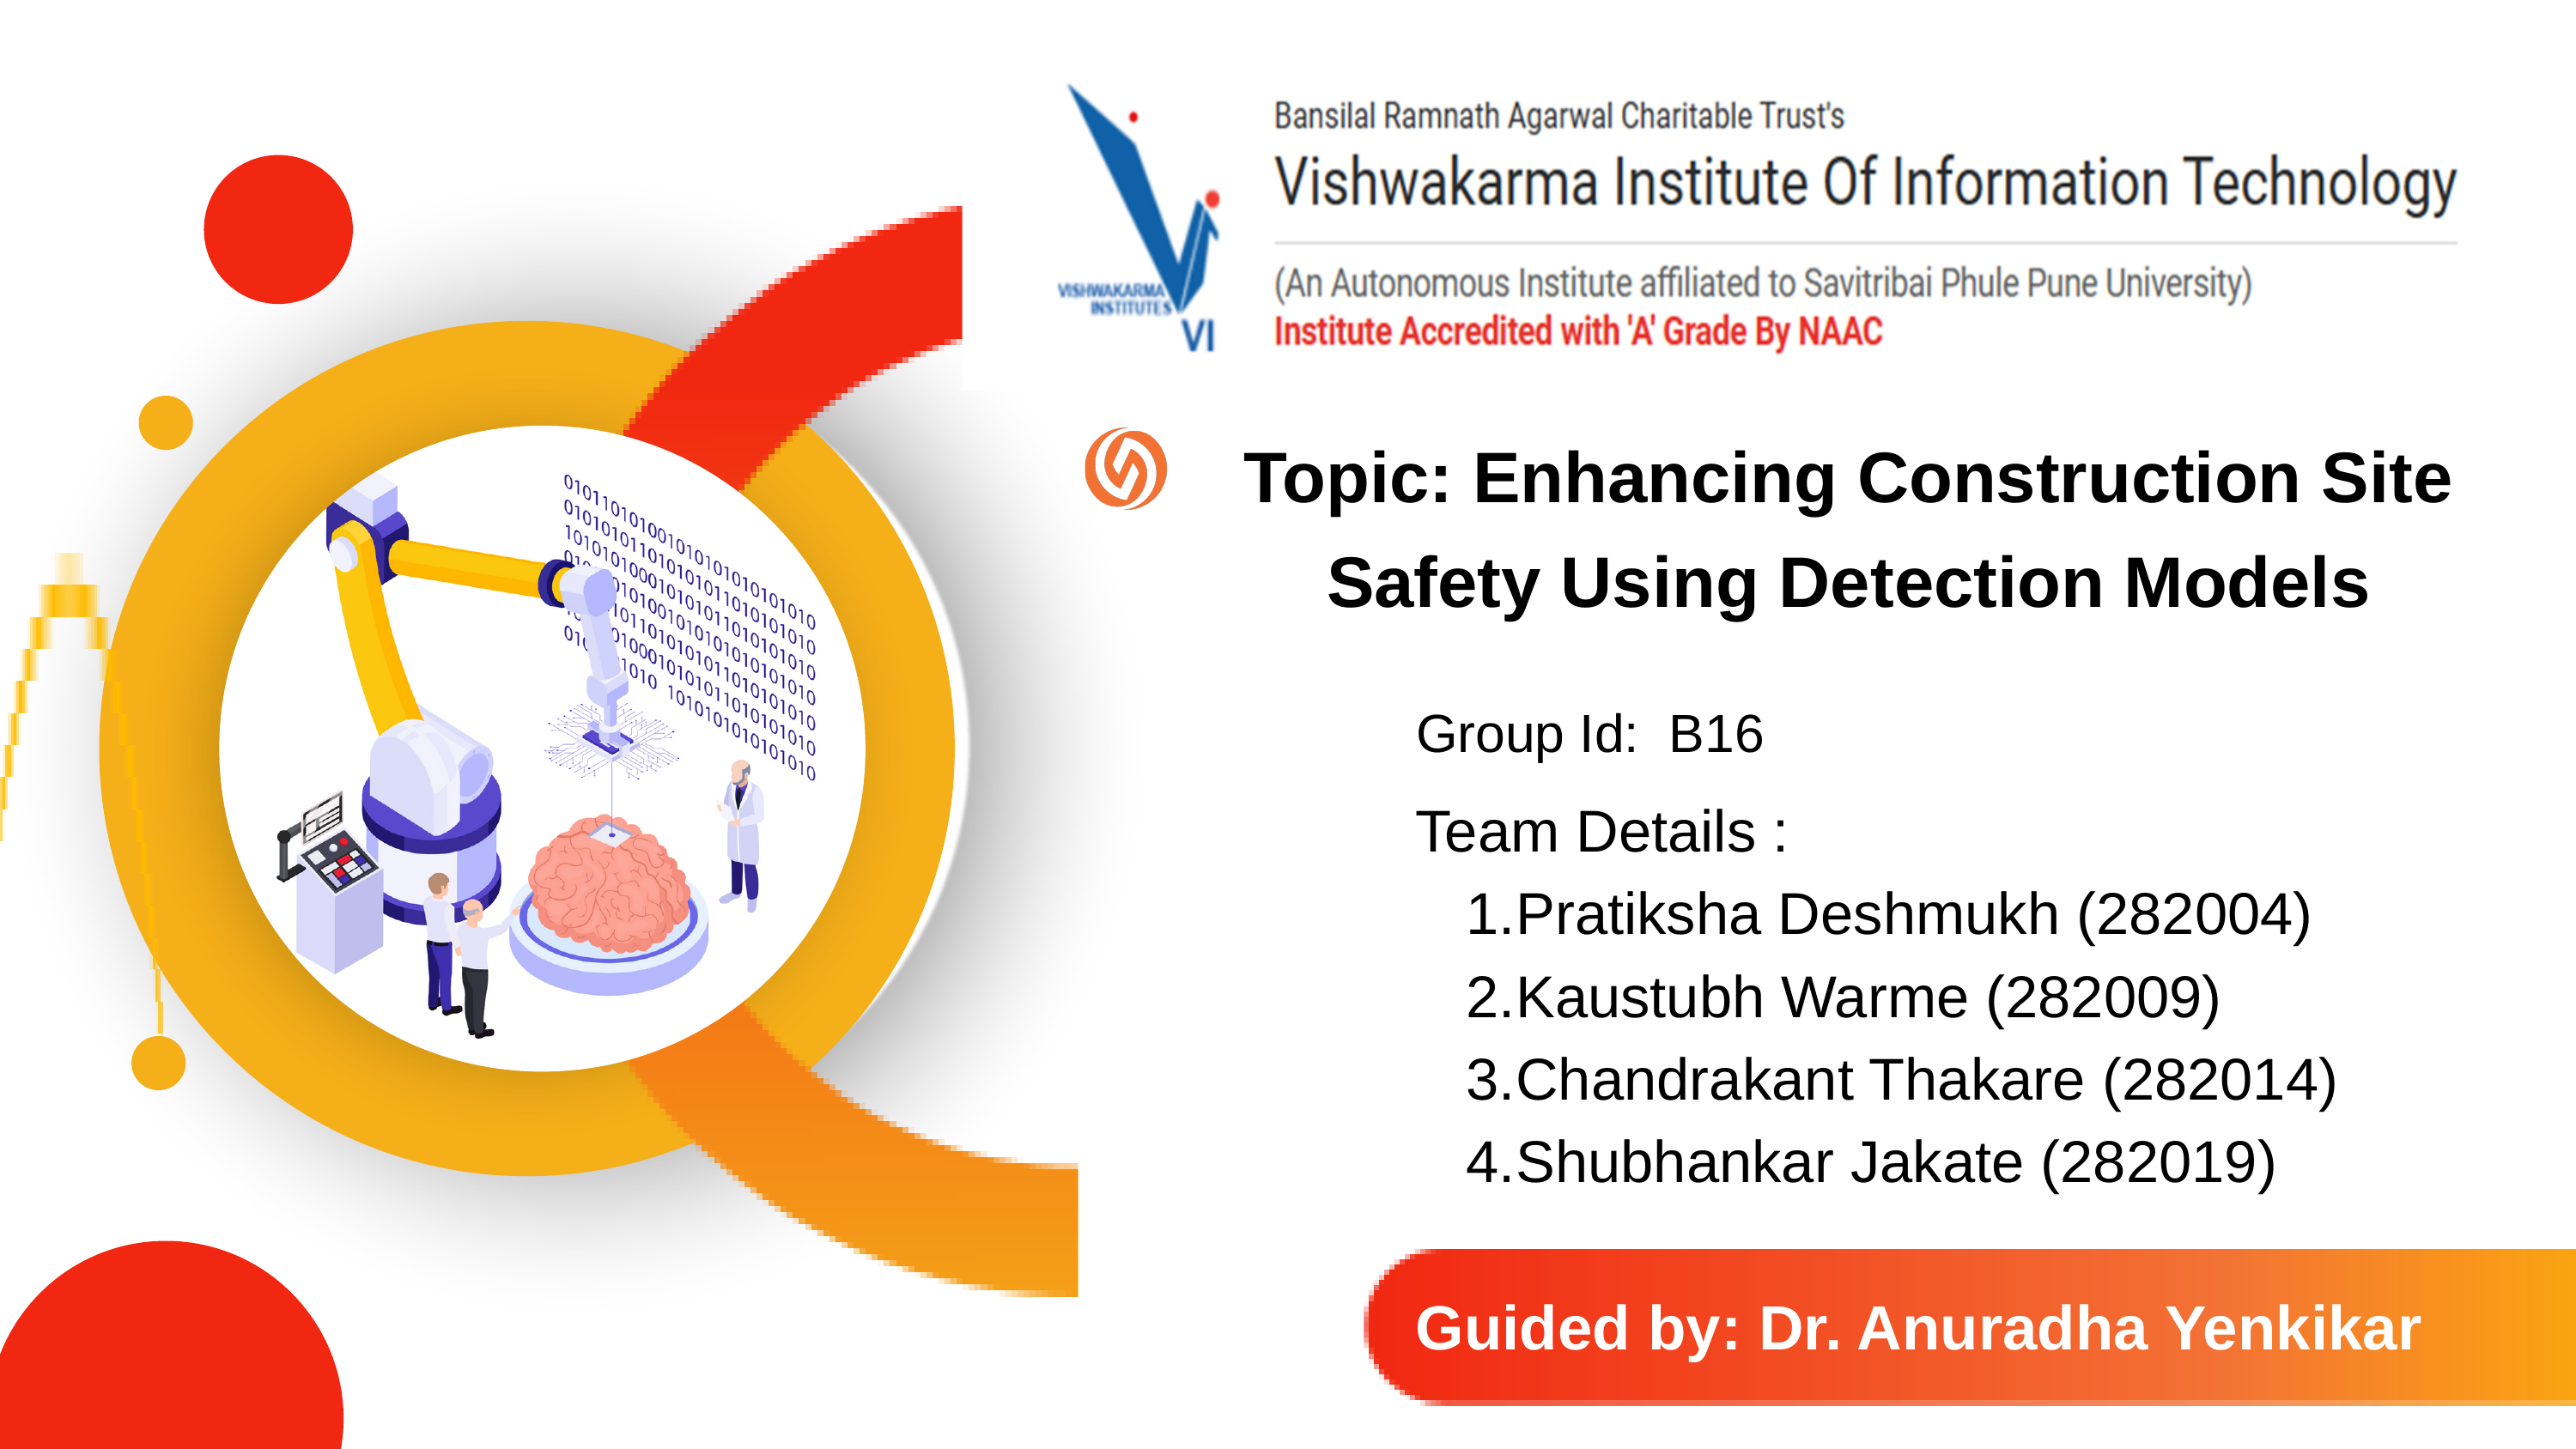

Topic: Enhancing Construction Site Safety Using Detection Models

Group Id:  B16
Team Details :
Pratiksha Deshmukh (282004)
Kaustubh Warme (282009)
Chandrakant Thakare (282014)
Shubhankar Jakate (282019)

Guided by: Dr. Anuradha Yenkikar